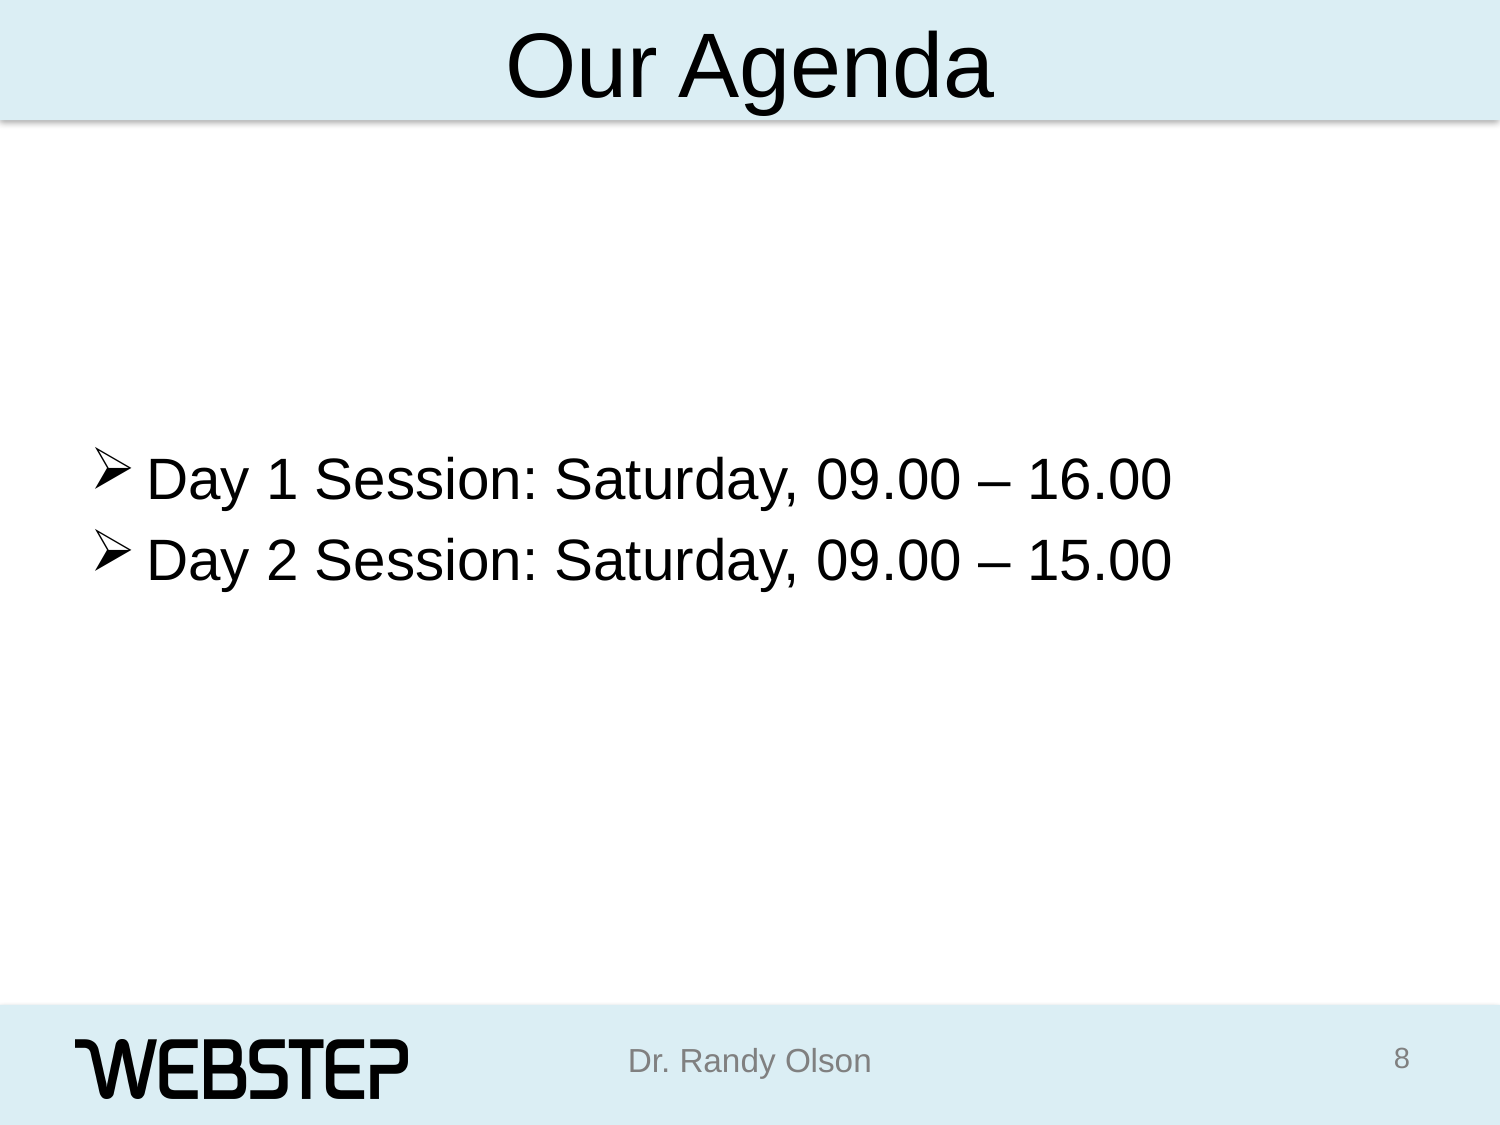

# Our Agenda
Day 1 Session: Saturday, 09.00 – 16.00
Day 2 Session: Saturday, 09.00 – 15.00
8